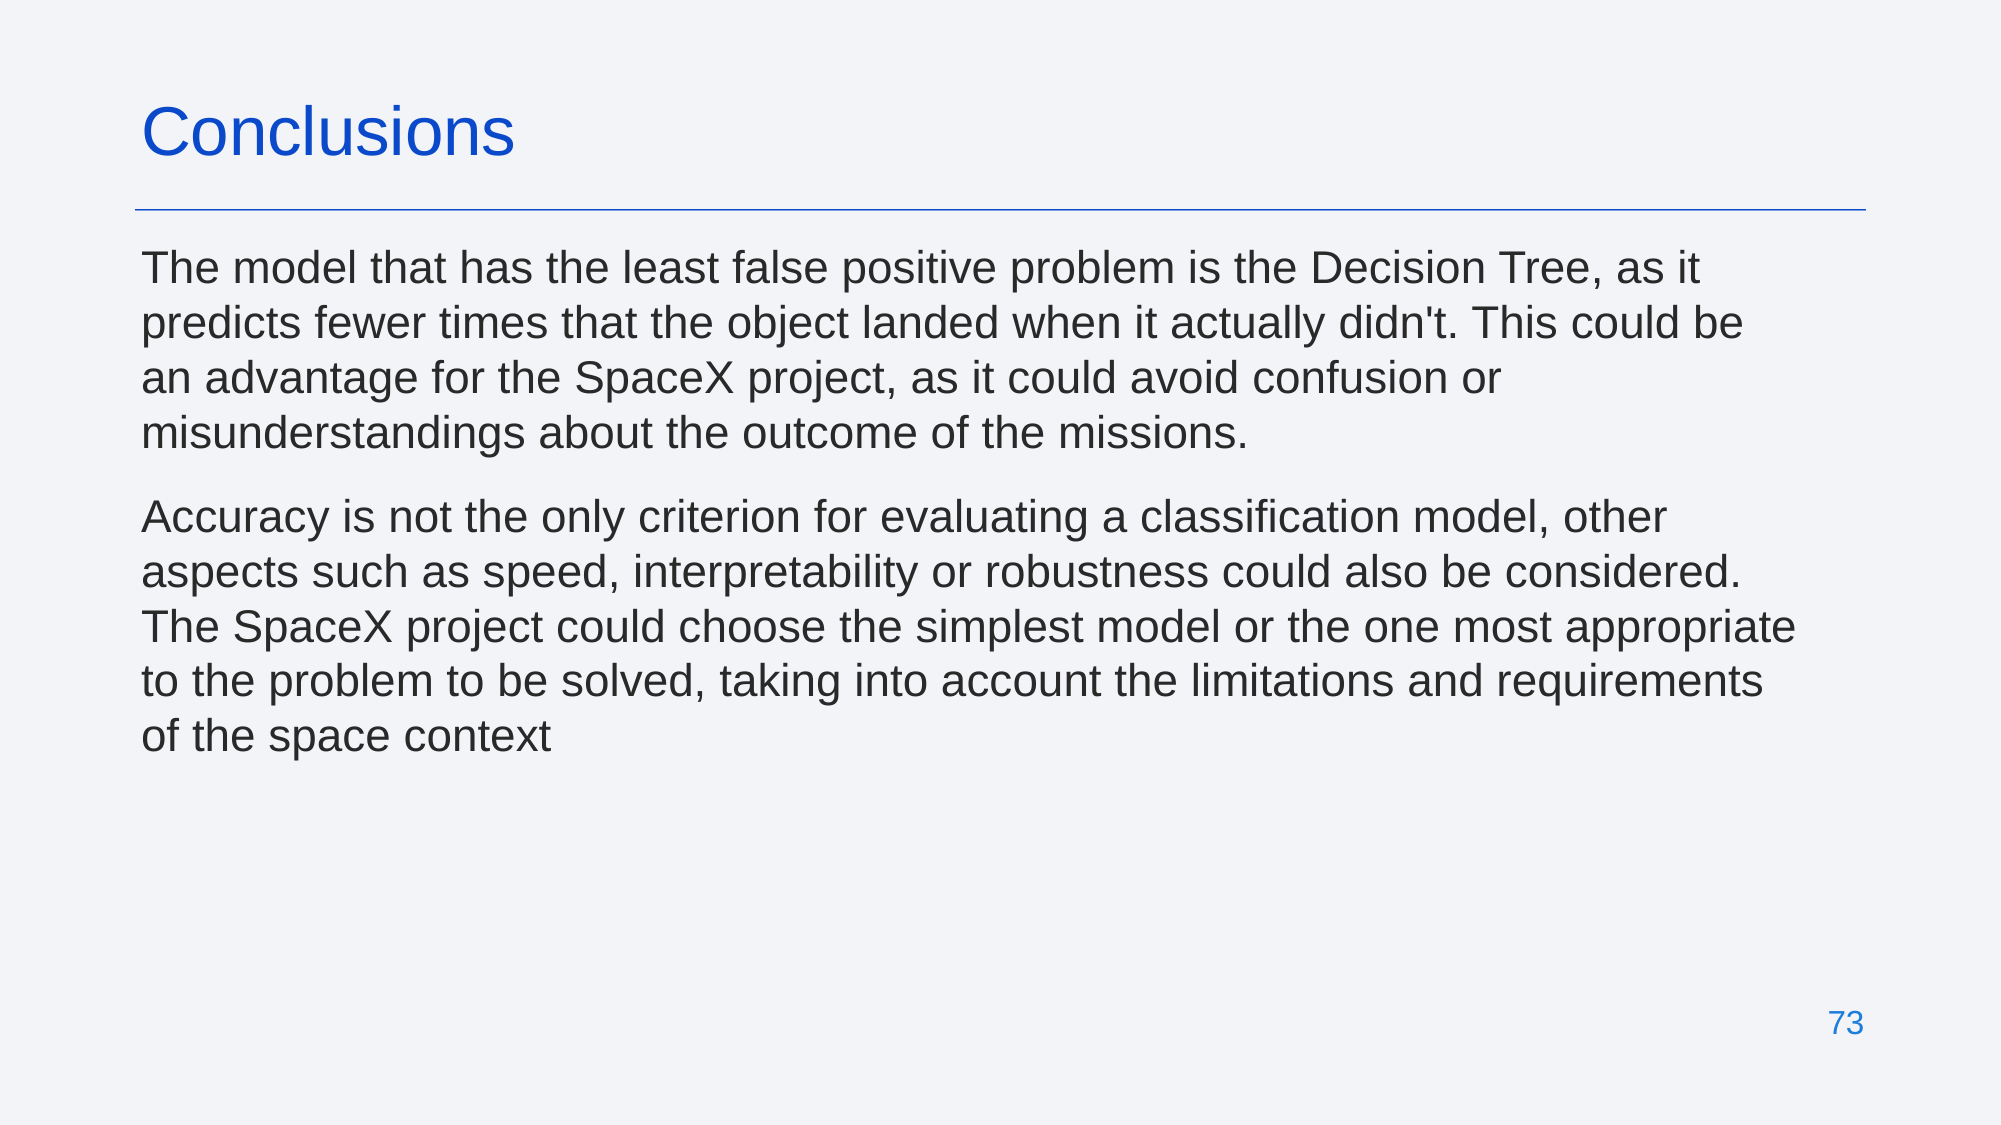

Conclusions
The model that has the least false positive problem is the Decision Tree, as it predicts fewer times that the object landed when it actually didn't. This could be an advantage for the SpaceX project, as it could avoid confusion or misunderstandings about the outcome of the missions.
Accuracy is not the only criterion for evaluating a classification model, other aspects such as speed, interpretability or robustness could also be considered. The SpaceX project could choose the simplest model or the one most appropriate to the problem to be solved, taking into account the limitations and requirements of the space context
73